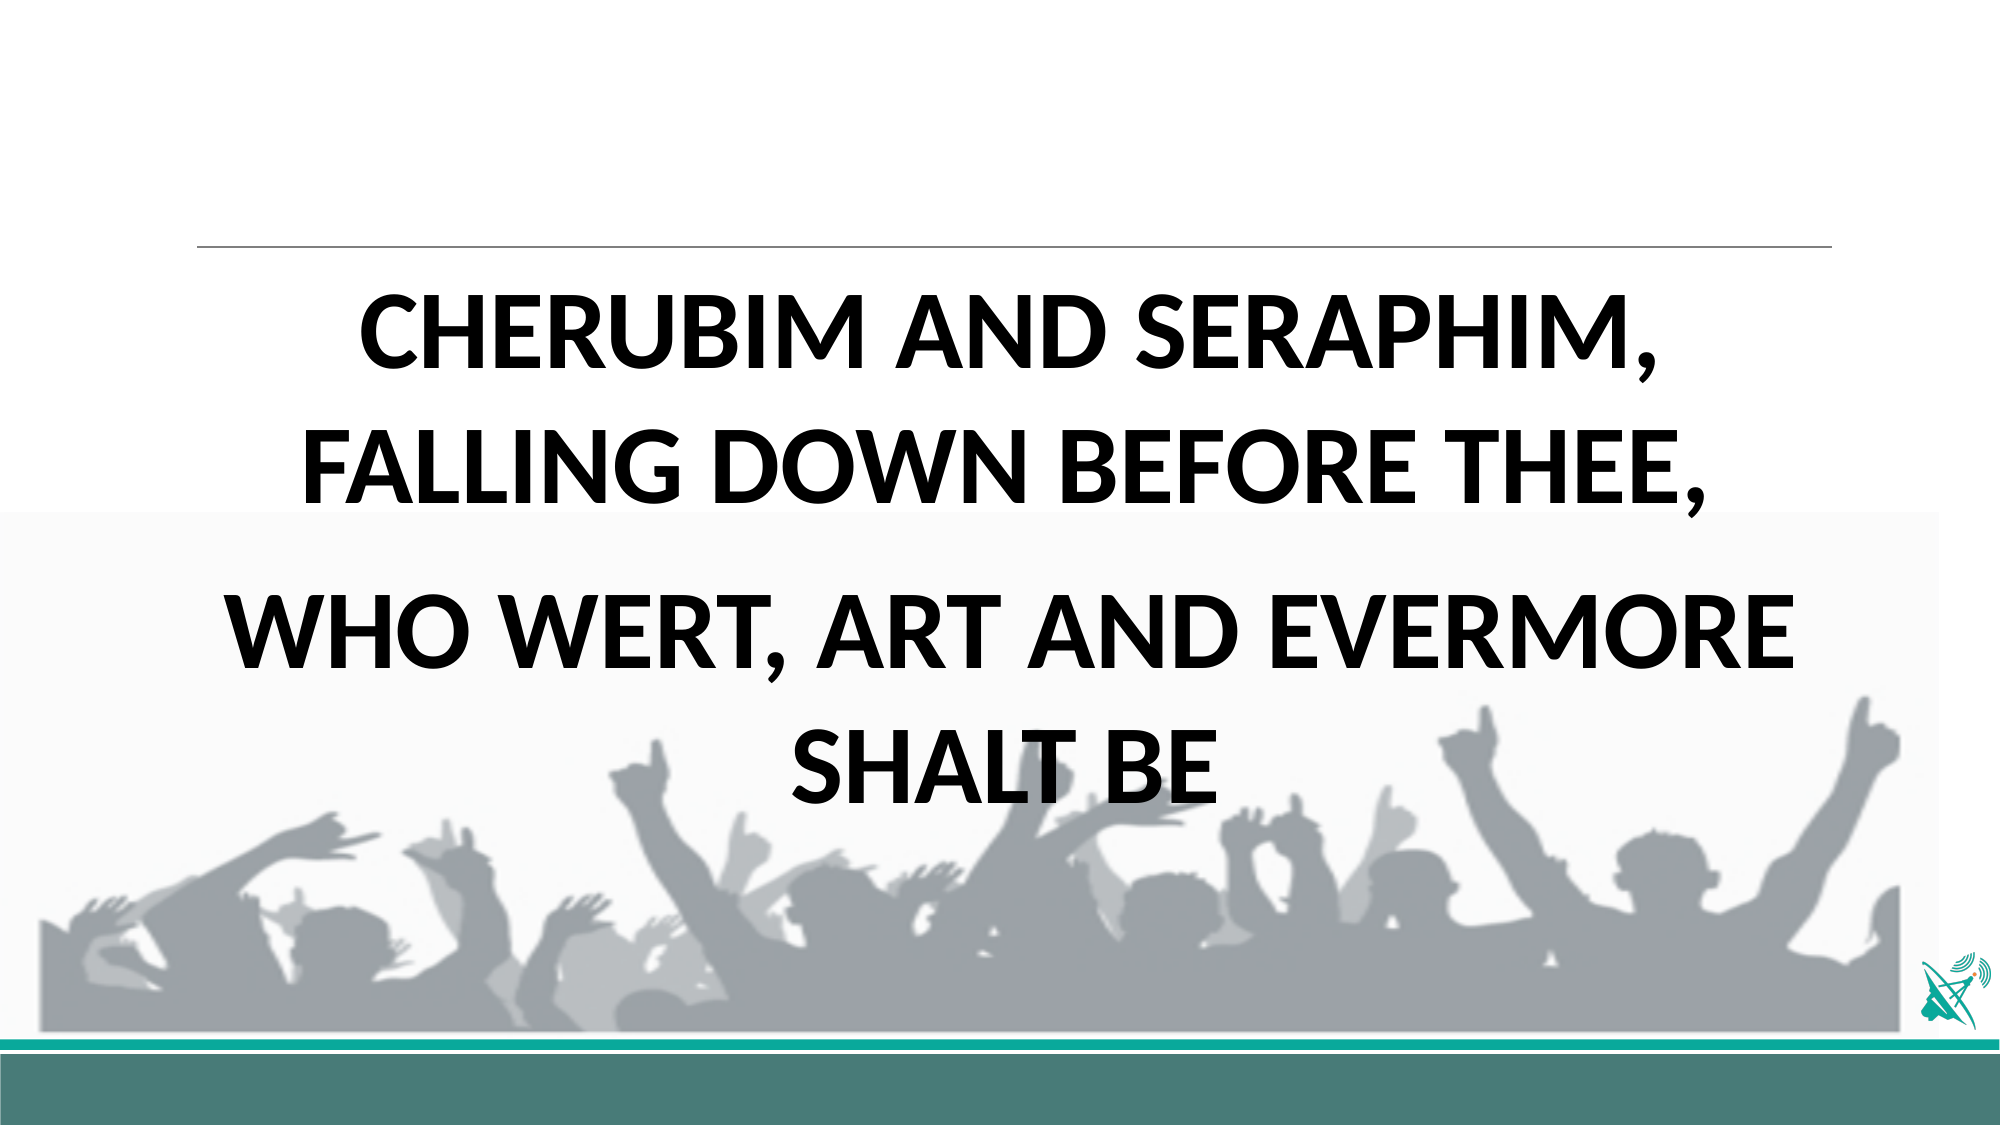

CHERUBIM AND SERAPHIM, FALLING DOWN BEFORE THEE,
WHO WERT, ART AND EVERMORE SHALT BE